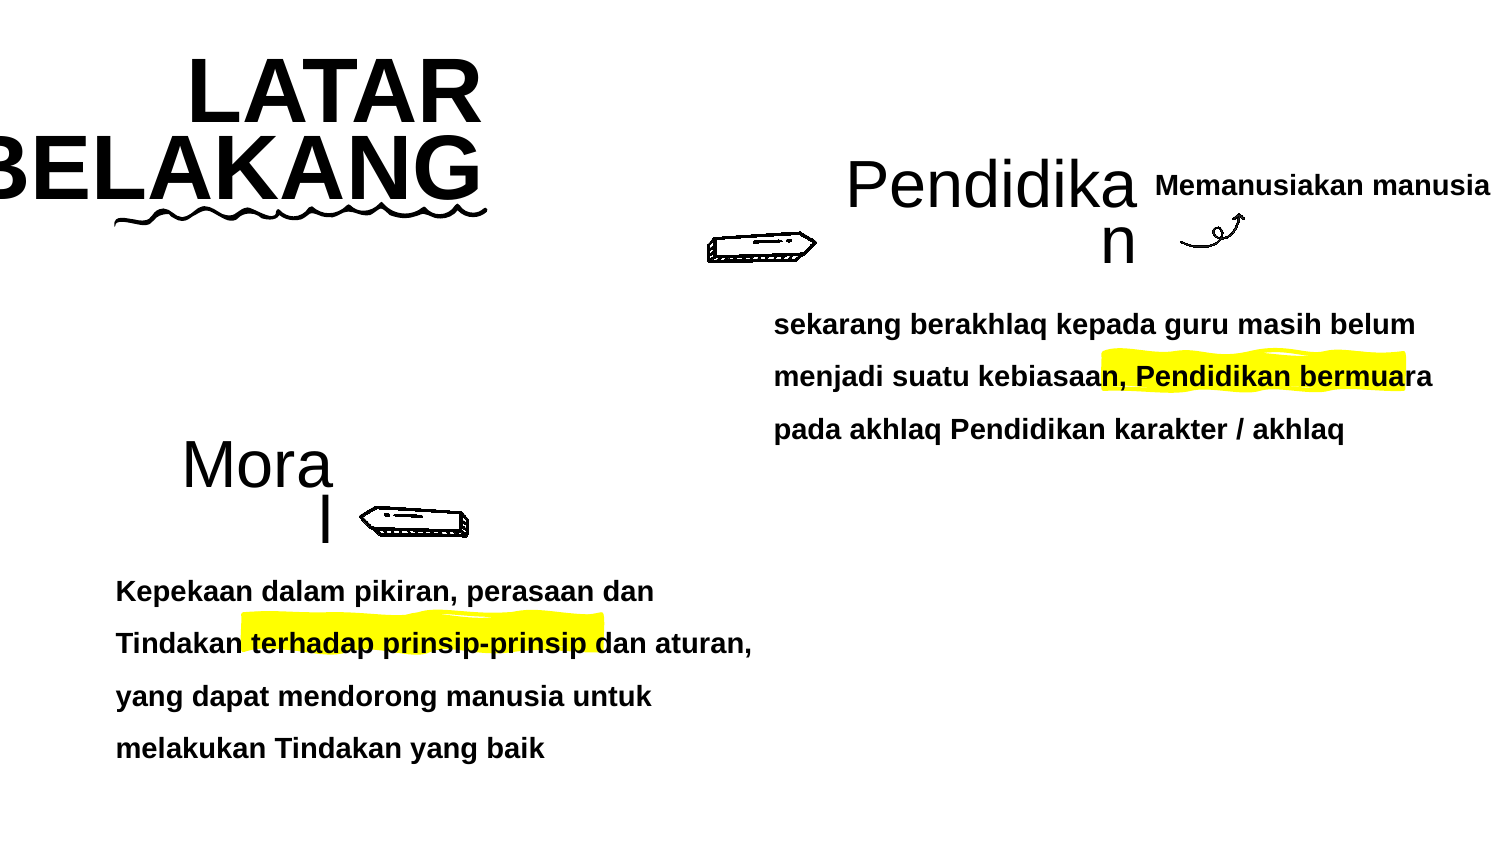

Peserta Didik Kepada Guru

LATAR BELAKANG
	Memanusiakan manusia

Etika / Akhlaq

# Pendidikan

	Penanaman Nilai yang merupakan cara manusia memperlakukan sesama menjalani hidup dengan baik, sesuai aturan yang berlaku di masyarakat
	sekarang berakhlaq kepada guru masih belum menjadi suatu kebiasaan, Pendidikan bermuara pada akhlaq Pendidikan karakter / akhlaq

Moral

	Kepekaan dalam pikiran, perasaan dan Tindakan terhadap prinsip-prinsip dan aturan, yang dapat mendorong manusia untuk melakukan Tindakan yang baik

Menjalin Komunikasi
	Ketika memiliki etika, manusia pasti bermoral dan orang akan menghargai orang yang
beretika dibanding yang pintar
Agar upaya dalam kegiatan pembelajaran berhasil
Dalam menjalin komukasi ini diperlukan adab / akhlaq yang baik pula